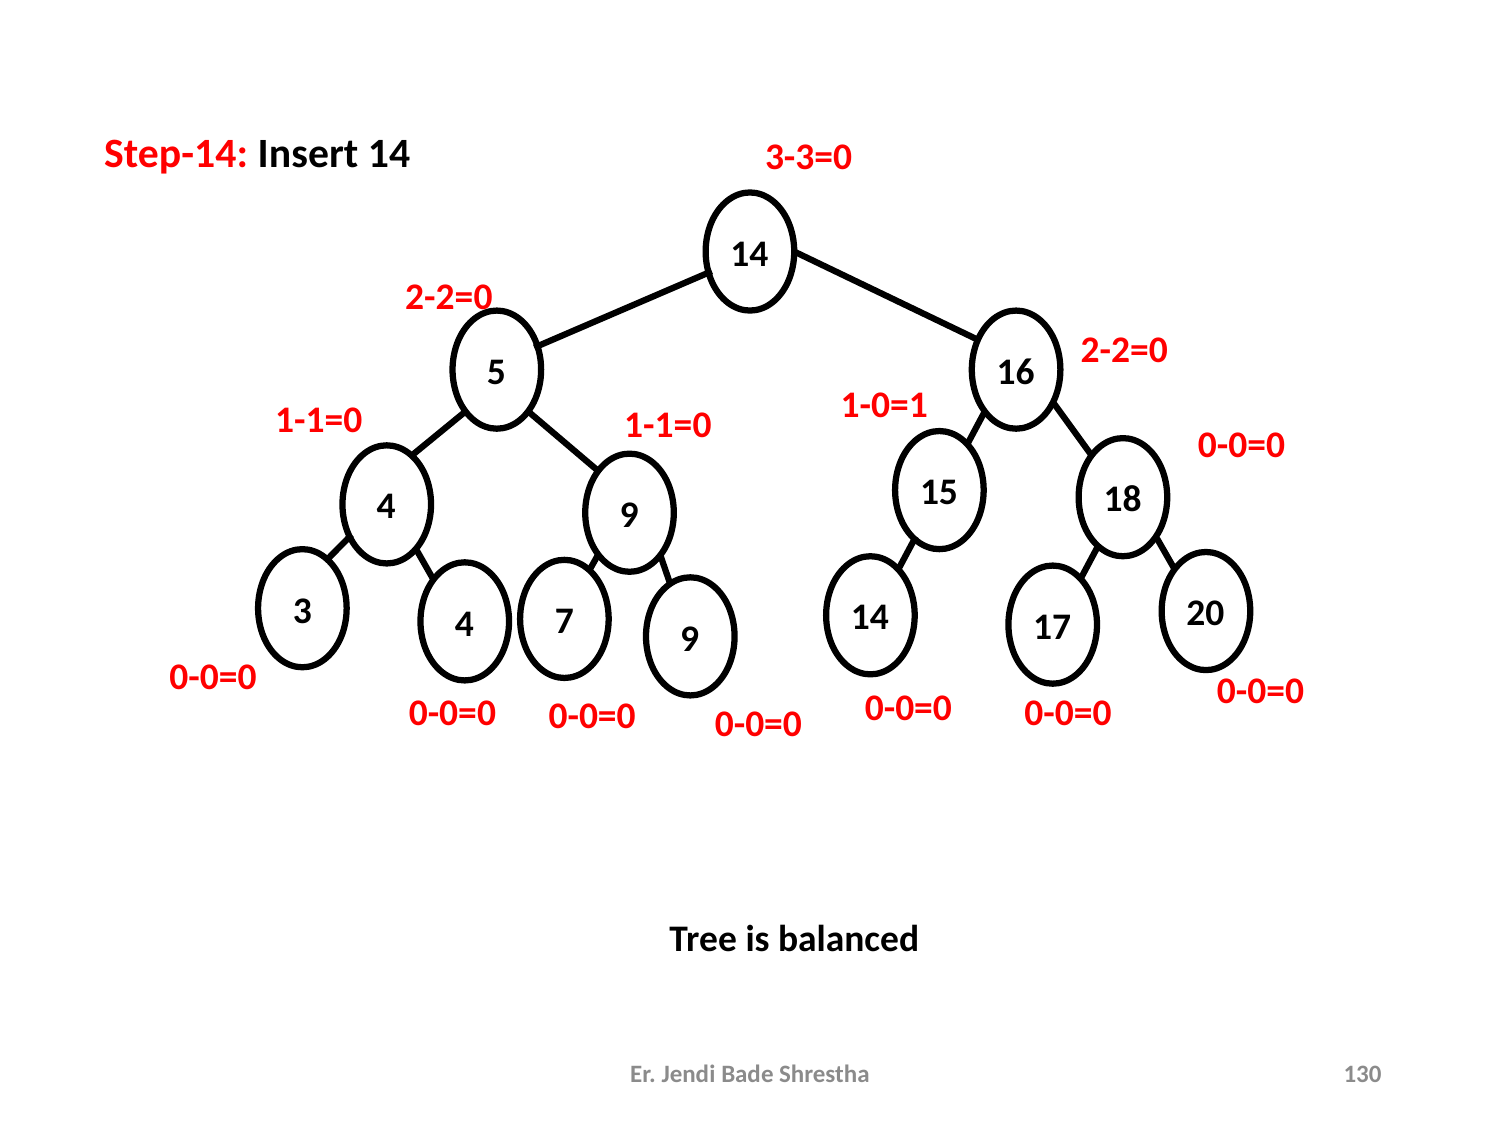

Step-14: Insert 14
	3-3=0

14
2-2=0

2-2=0
5
16
1-0=1
1-1=0
1-1=0
0-0=0

15
18
4
9
3

7

20
14
4
17
9
0-0=0
0-0=0
0-0=0
0-0=0
0-0=0
0-0=0
0-0=0
Tree is balanced
Er. Jendi Bade Shrestha
130